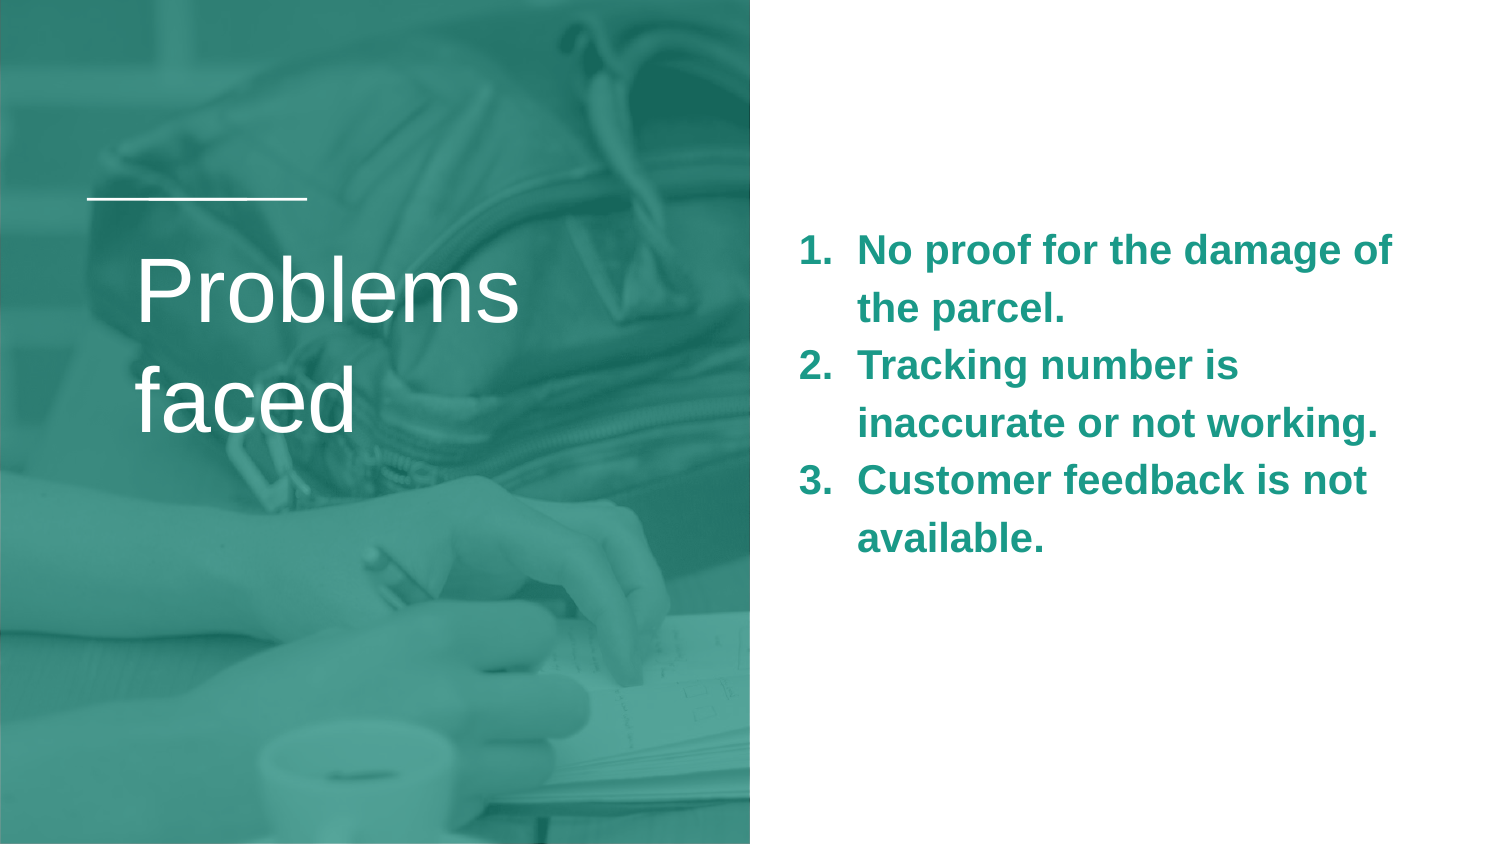

No proof for the damage of the parcel.
Tracking number is  inaccurate or not working.
Customer feedback is not available.

# Problems faced